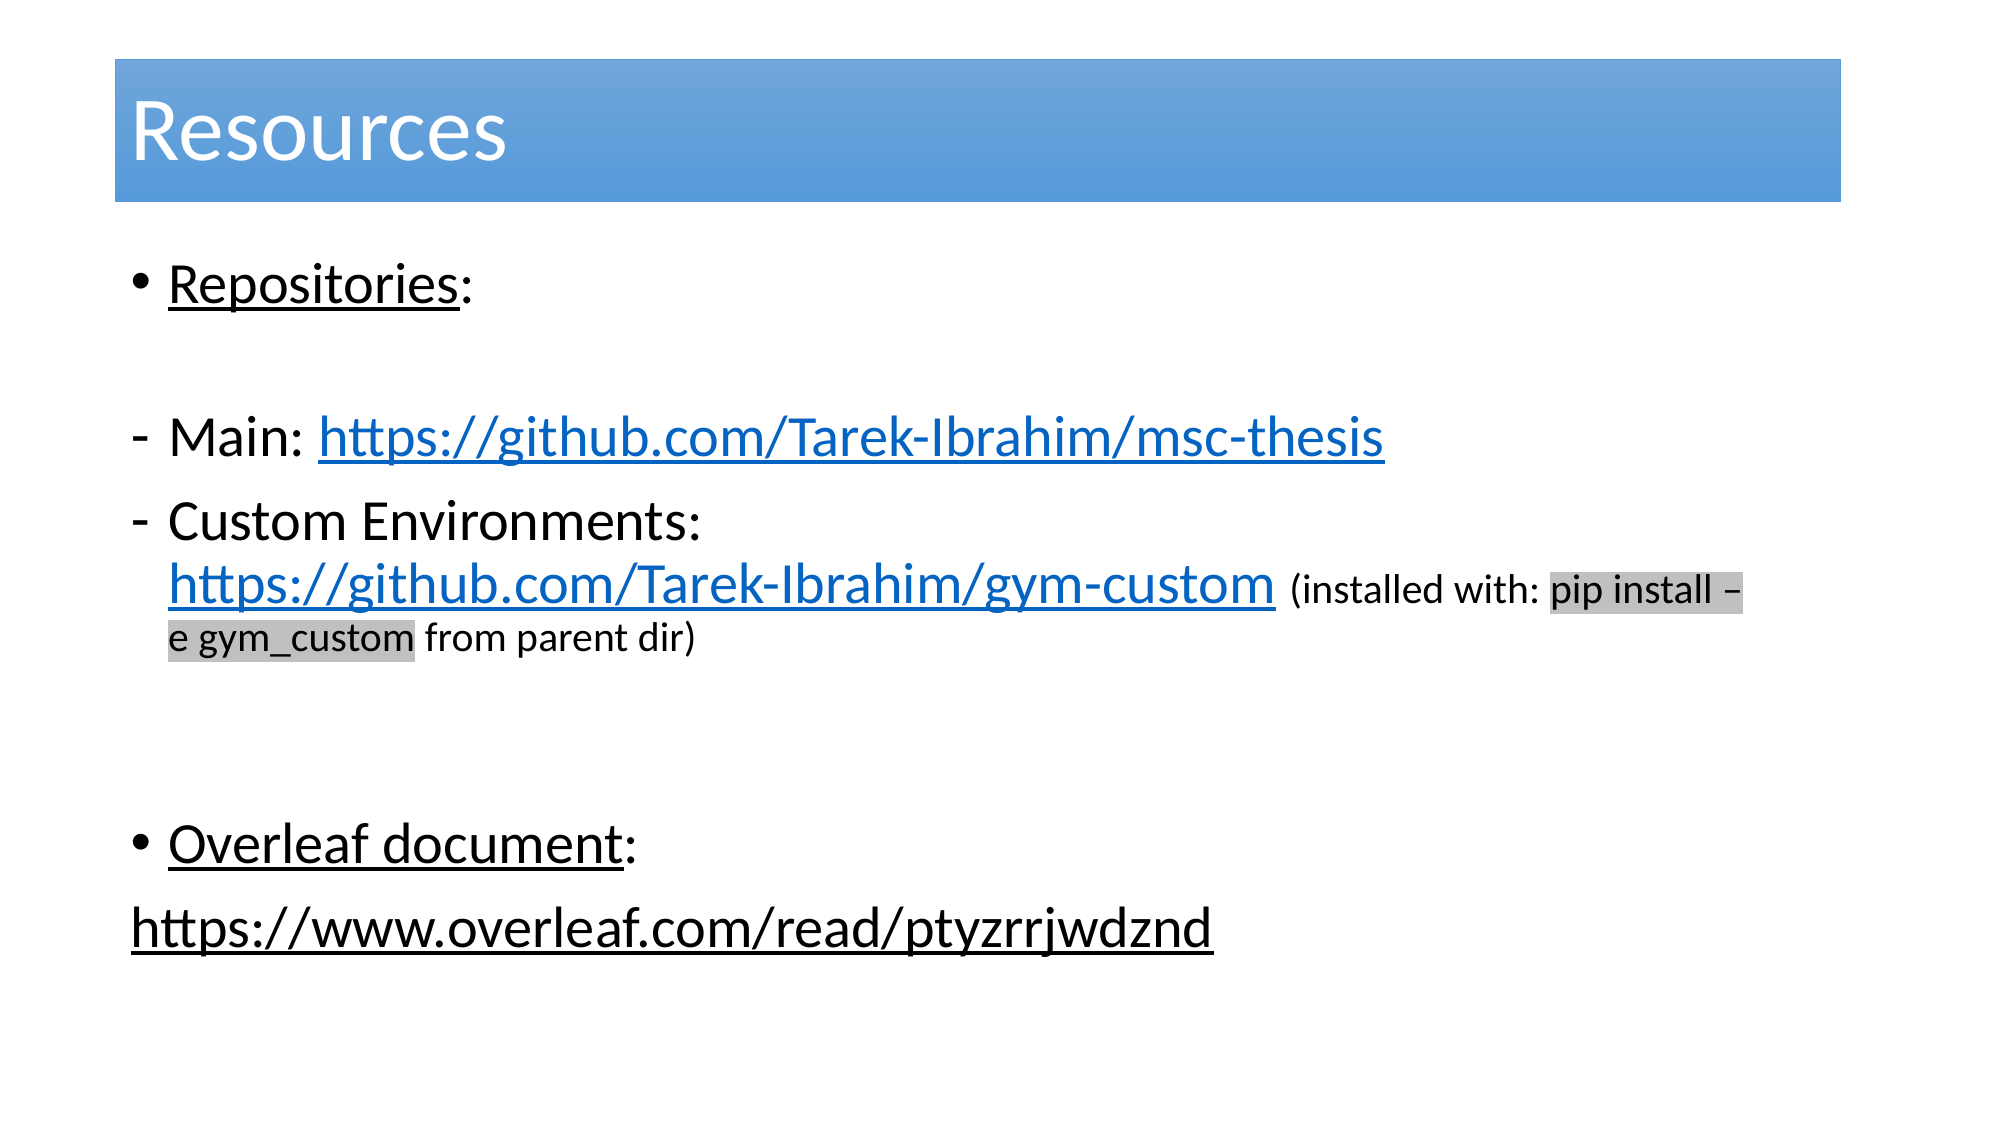

# Resources
Repositories:
Main: https://github.com/Tarek-Ibrahim/msc-thesis
Custom Environments: https://github.com/Tarek-Ibrahim/gym-custom (installed with: pip install –e gym_custom from parent dir)

Overleaf document:
https://www.overleaf.com/read/ptyzrrjwdznd